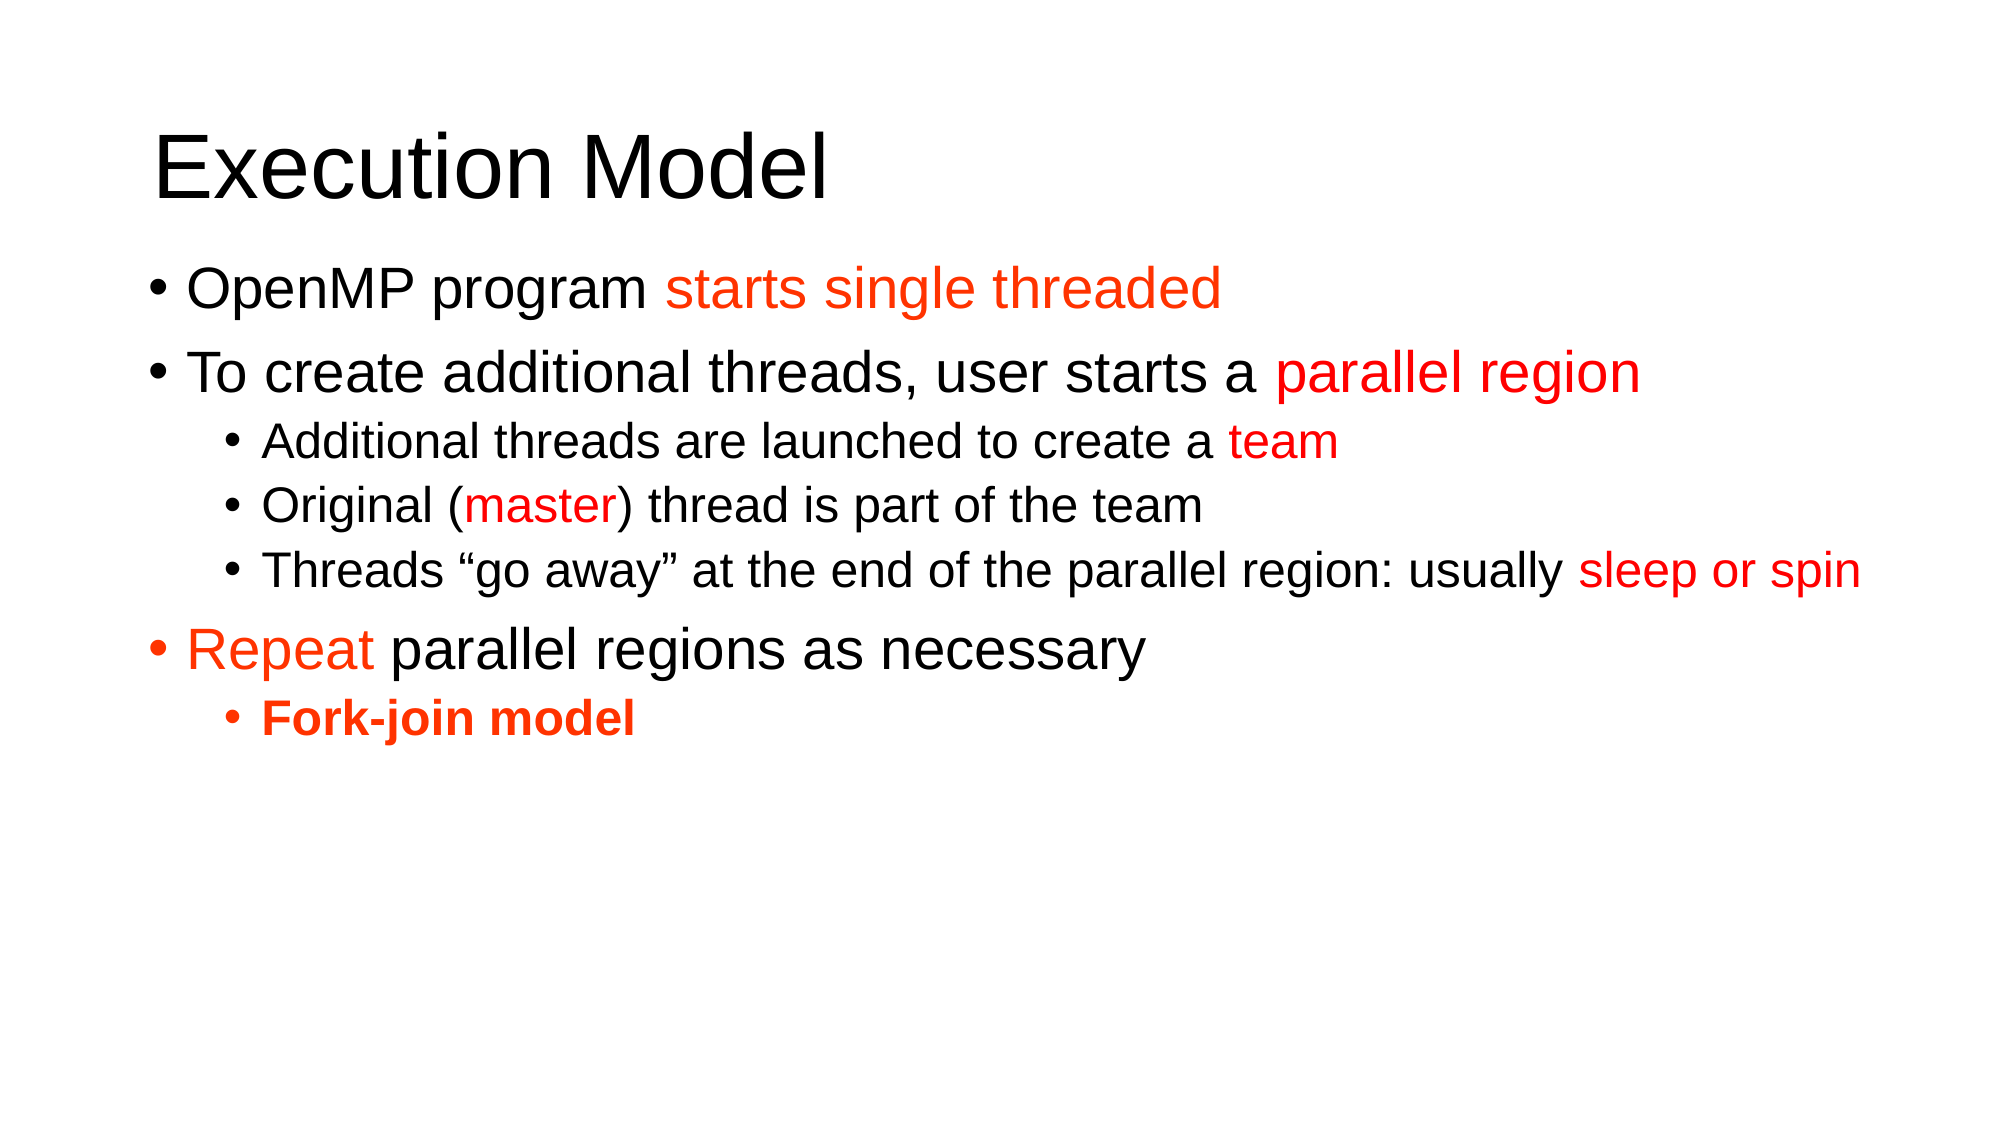

# Execution Model
OpenMP program starts single threaded
To create additional threads, user starts a parallel region
Additional threads are launched to create a team
Original (master) thread is part of the team
Threads “go away” at the end of the parallel region: usually sleep or spin
Repeat parallel regions as necessary
Fork-join model